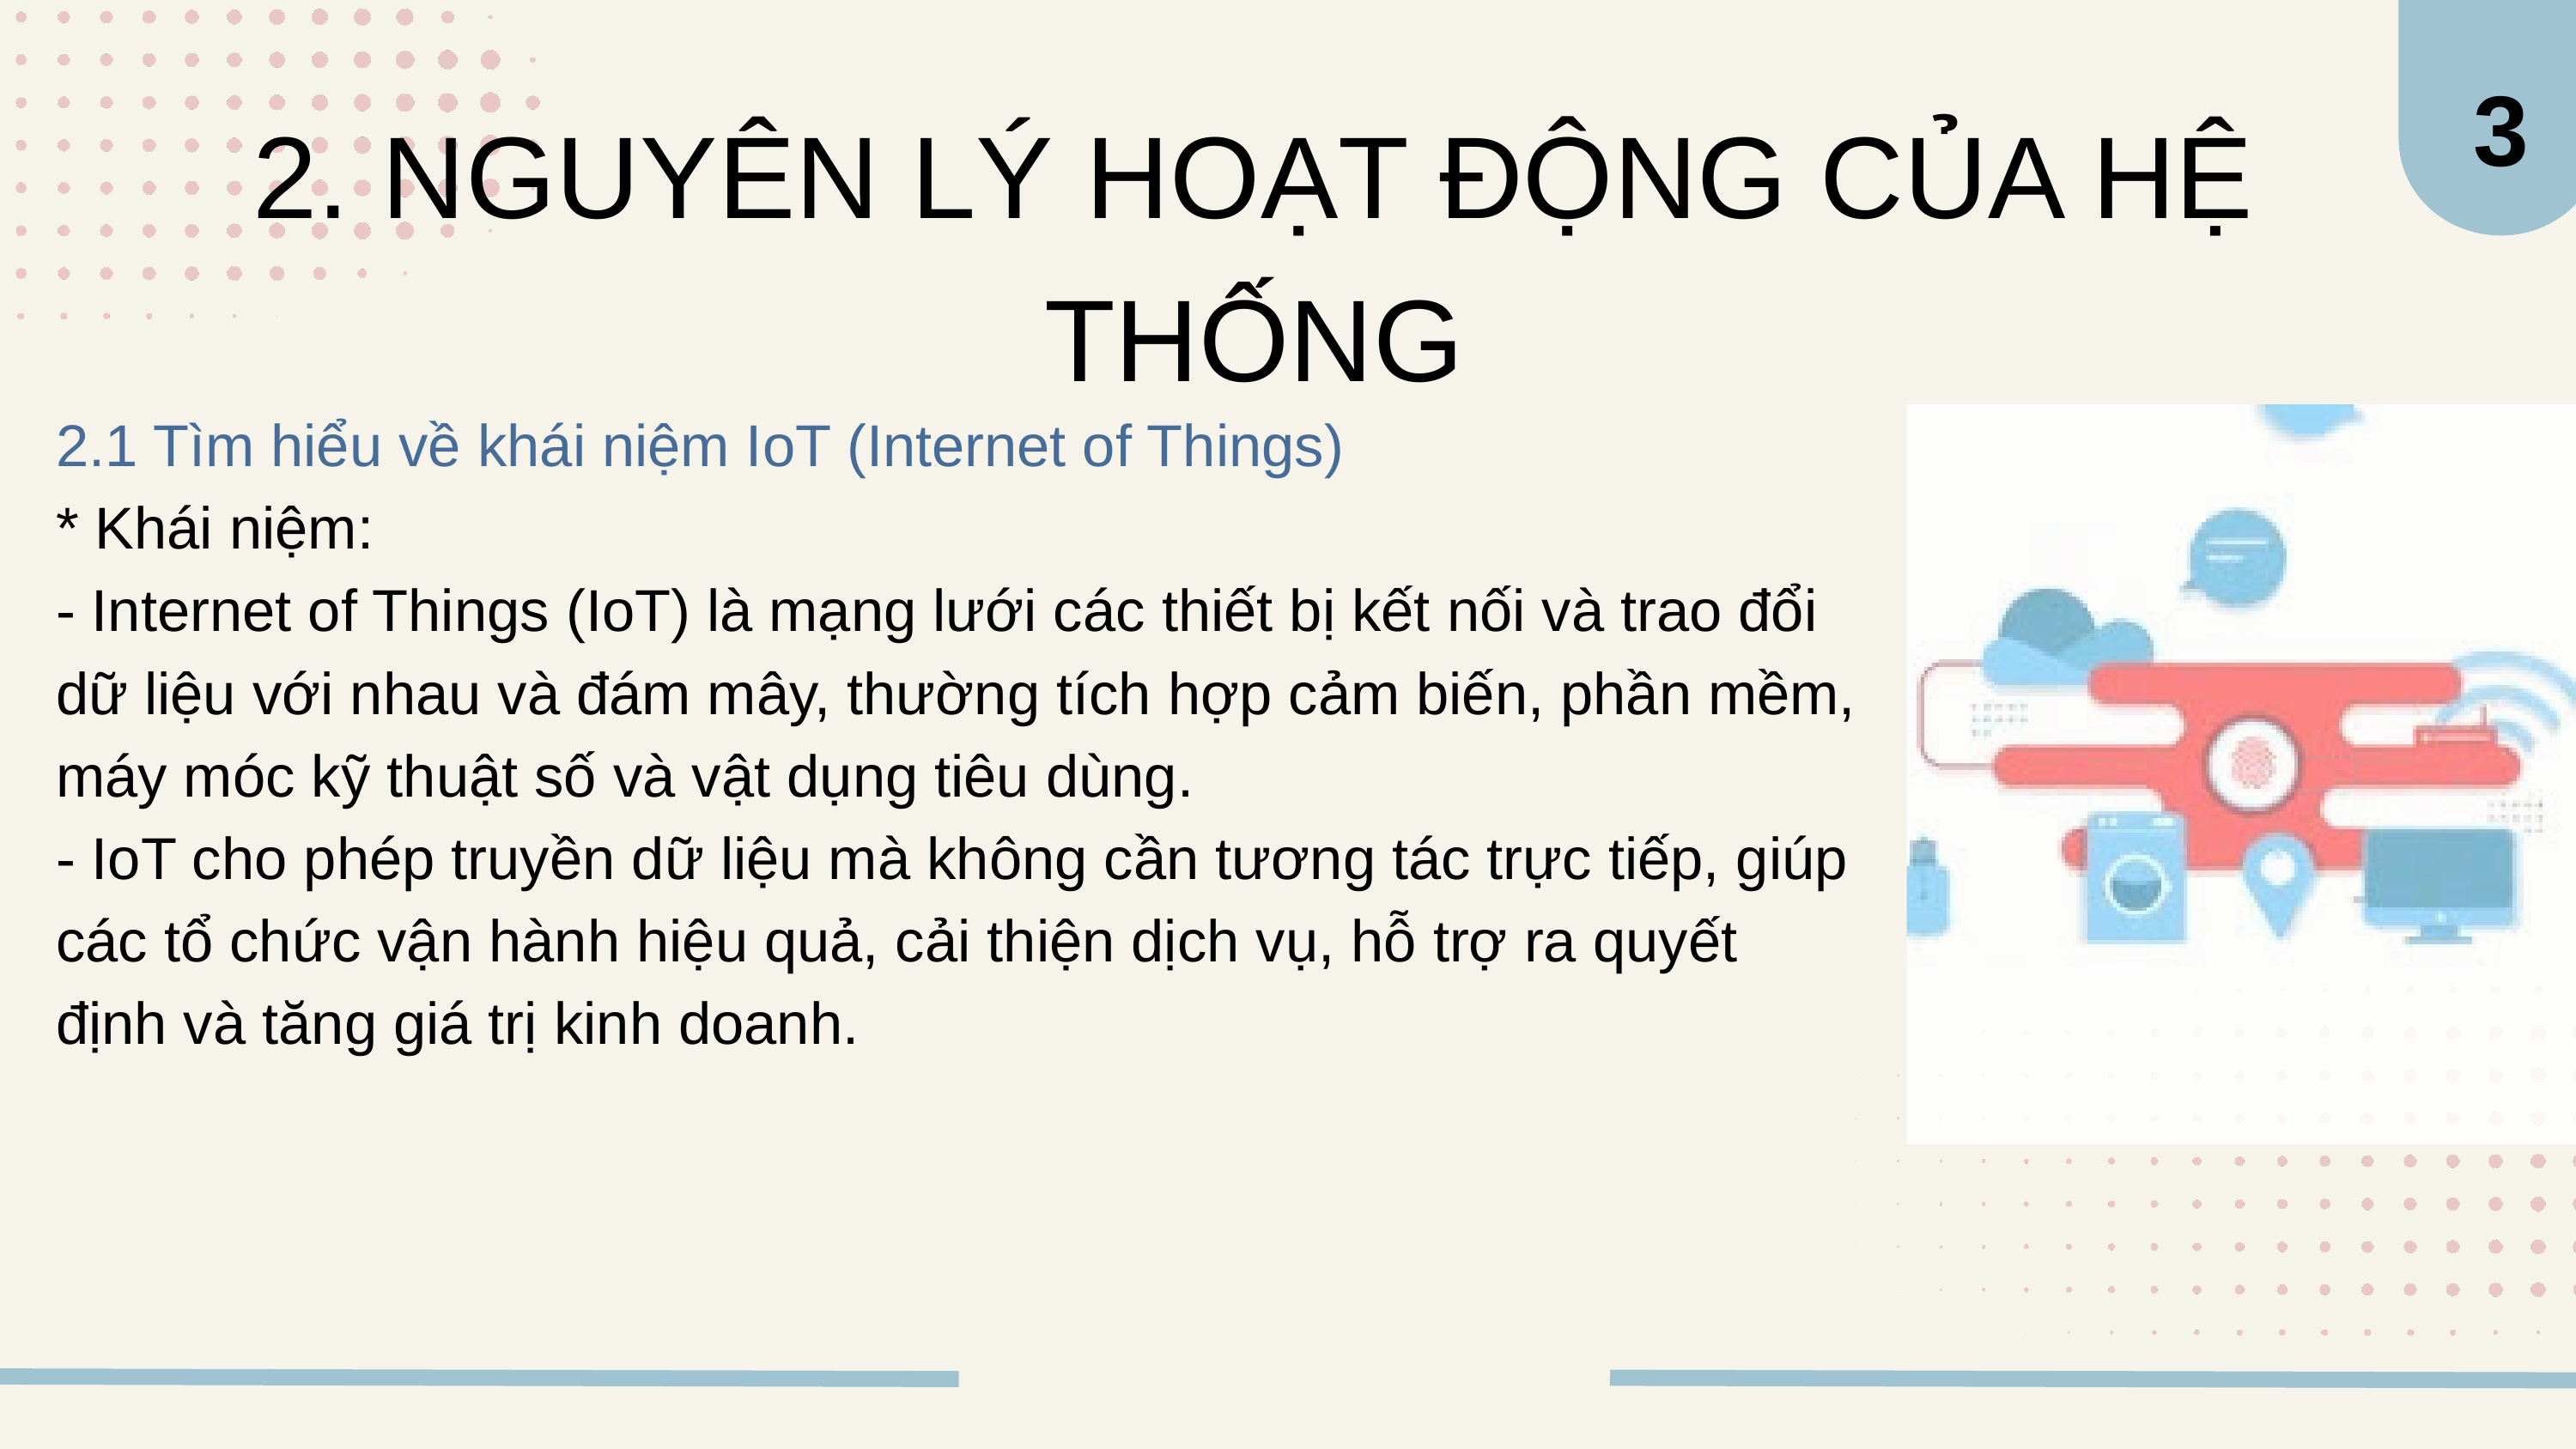

3

2. NGUYÊN LÝ HOẠT ĐỘNG CỦA HỆ THỐNG
2.1 Tìm hiểu về khái niệm IoT (Internet of Things)
* Khái niệm:
- Internet of Things (IoT) là mạng lưới các thiết bị kết nối và trao đổi dữ liệu với nhau và đám mây, thường tích hợp cảm biến, phần mềm, máy móc kỹ thuật số và vật dụng tiêu dùng.
- IoT cho phép truyền dữ liệu mà không cần tương tác trực tiếp, giúp các tổ chức vận hành hiệu quả, cải thiện dịch vụ, hỗ trợ ra quyết định và tăng giá trị kinh doanh.